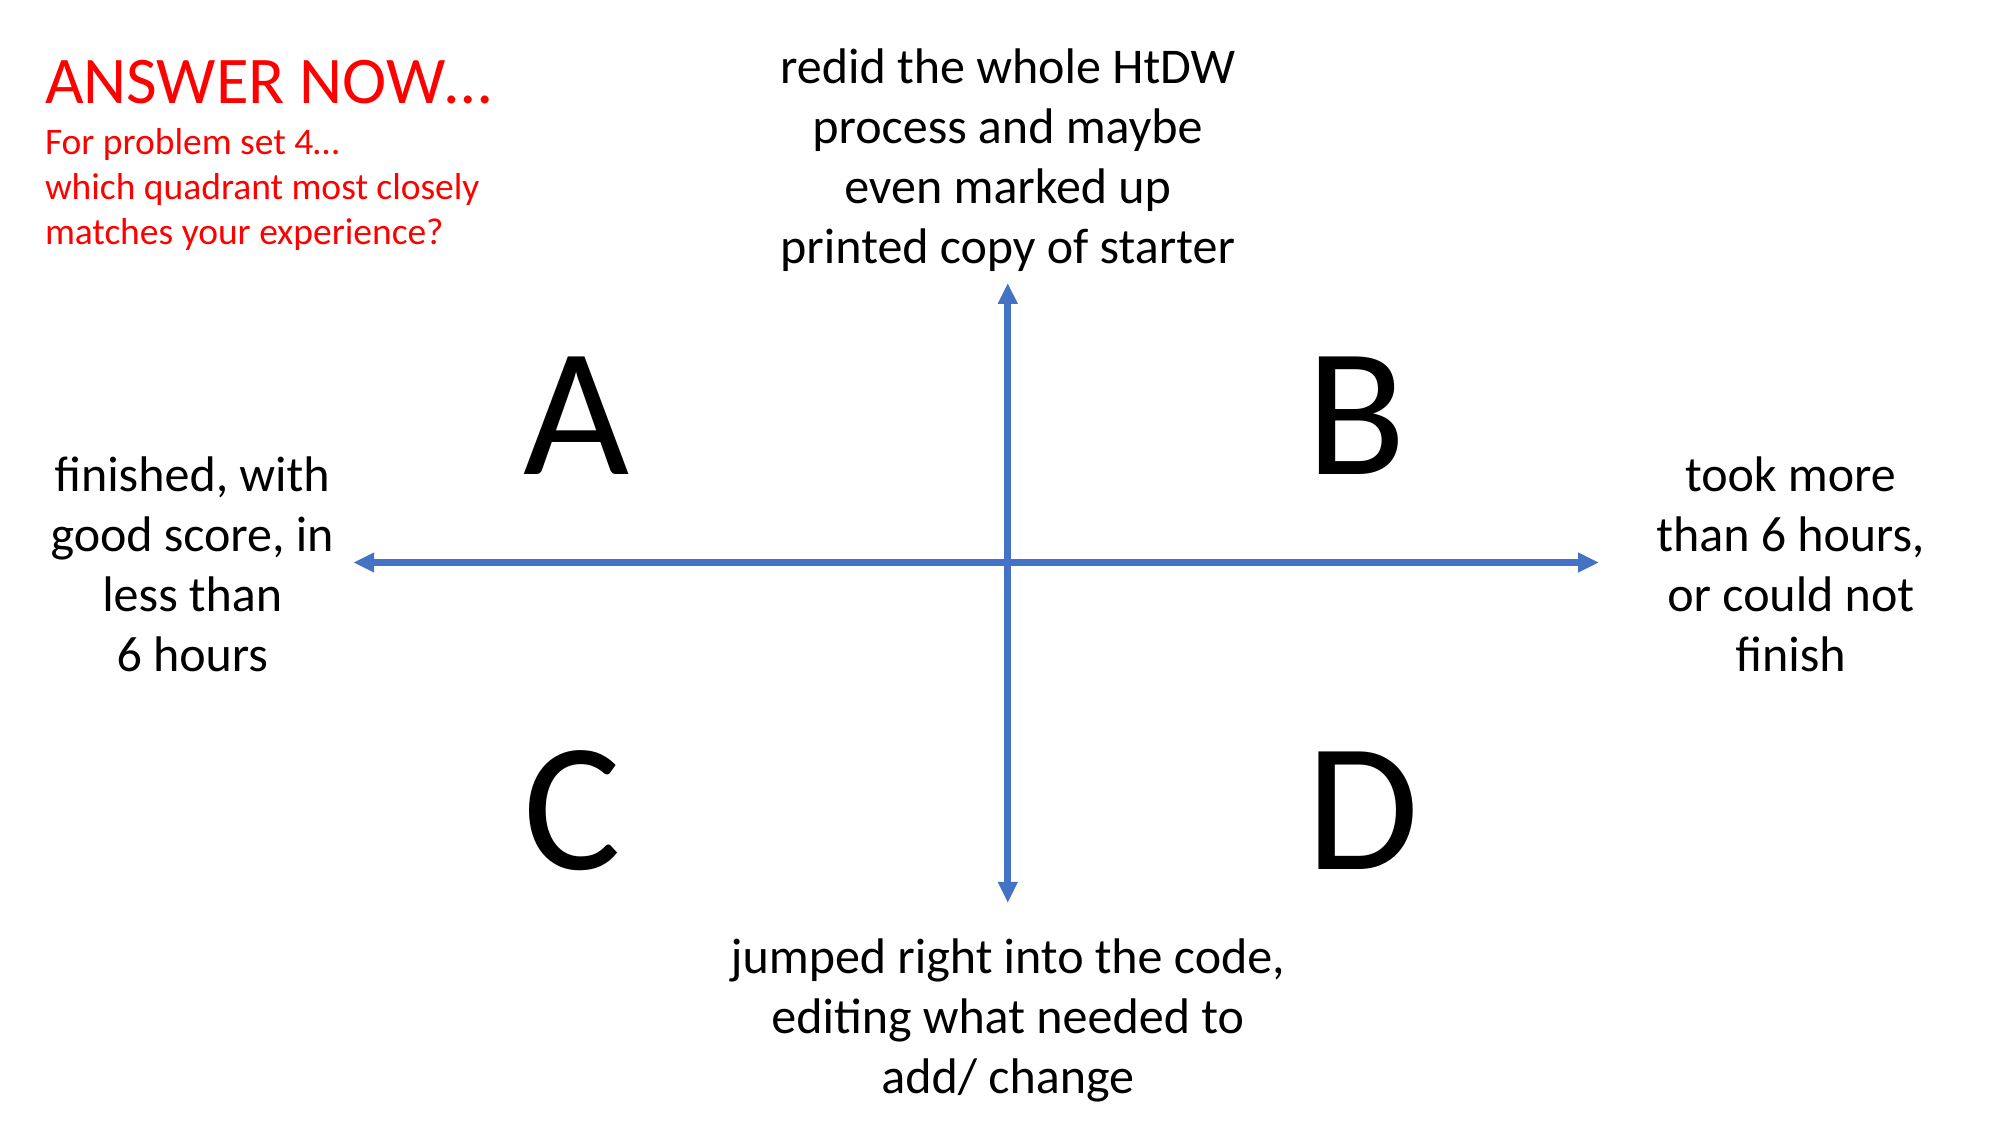

redid the whole HtDW process and maybe even marked up printed copy of starter
ANSWER NOW…
For problem set 4…
which quadrant most closely matches your experience?
A
B
finished, with good score, in less than
6 hours
took more than 6 hours, or could not finish
C
D
jumped right into the code, editing what needed to add/ change